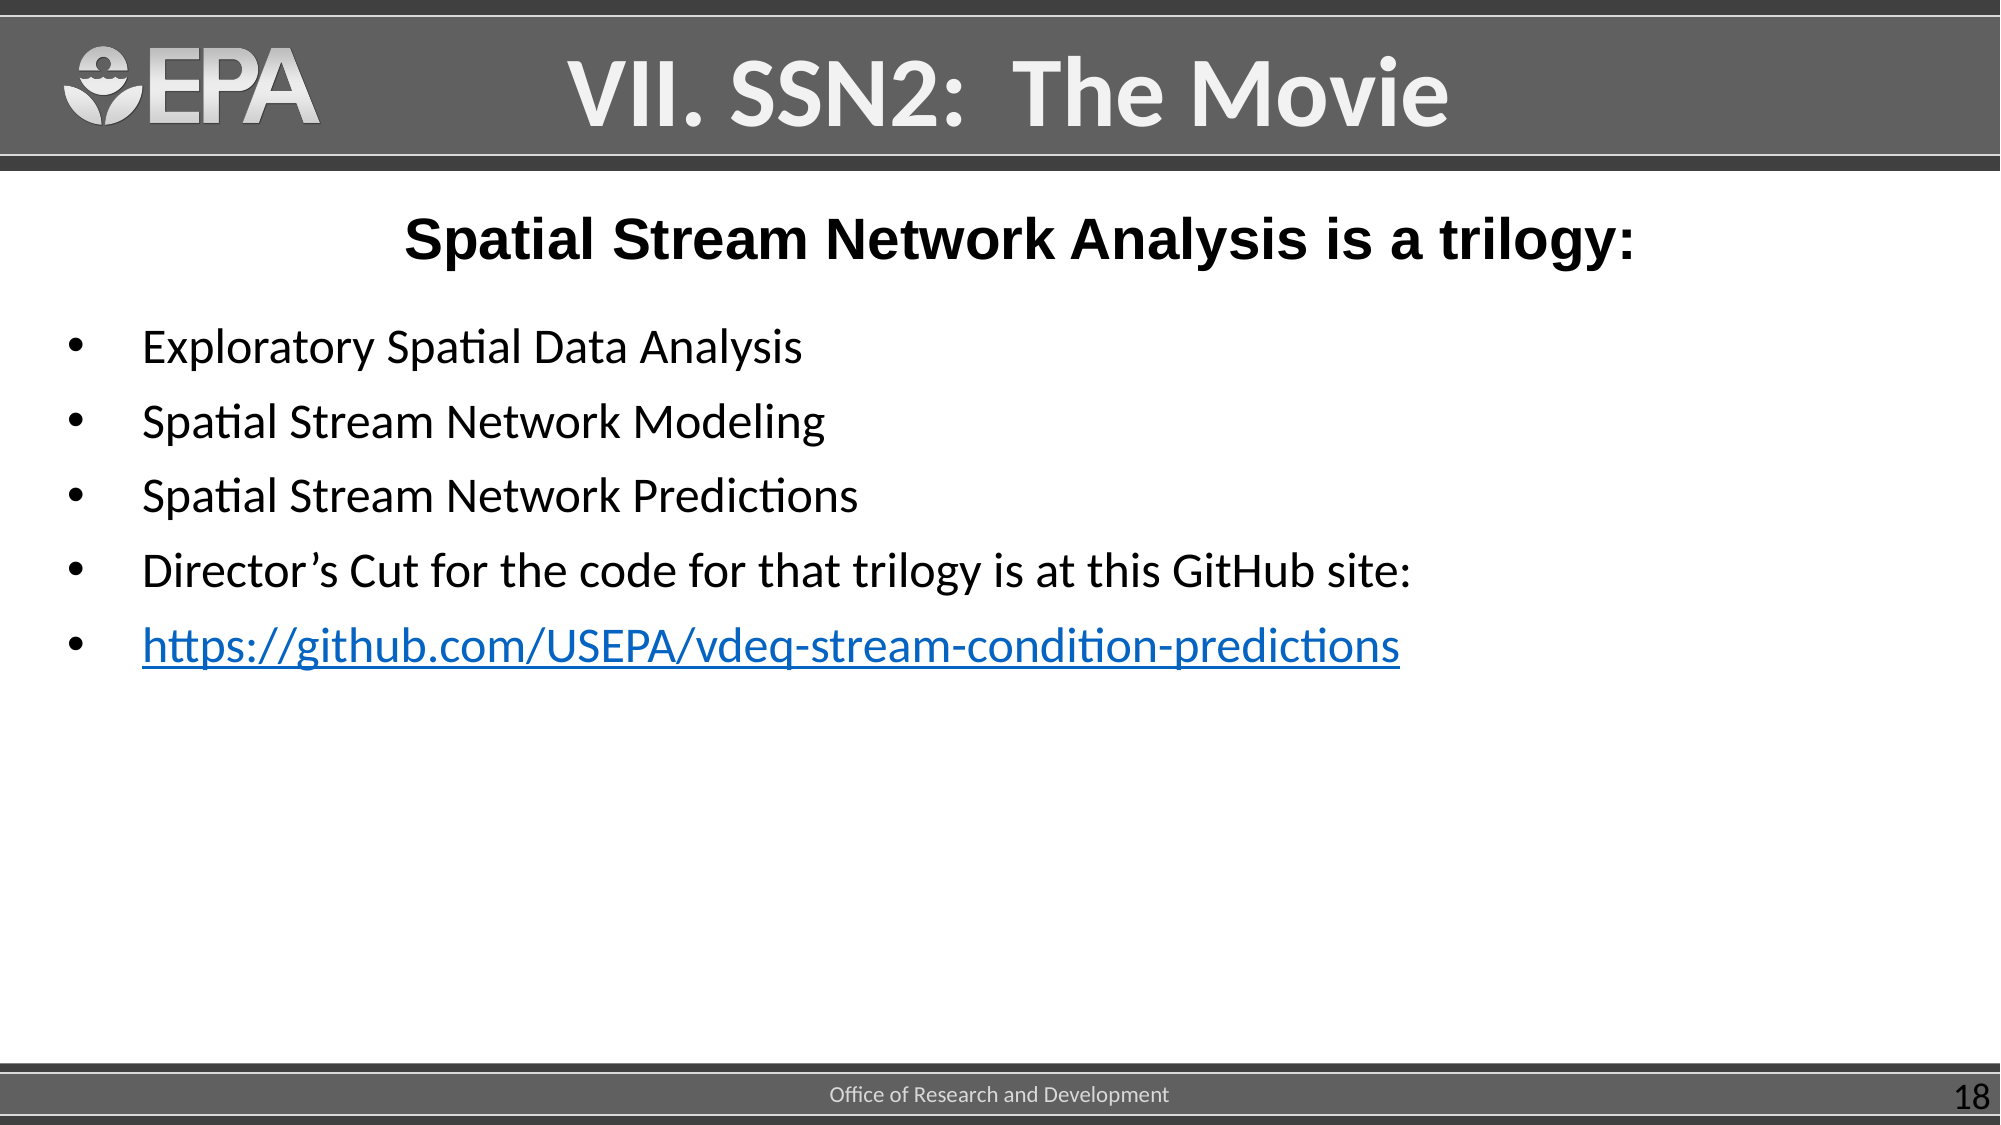

VII. SSN2:  The Movie
# Spatial Stream Network Analysis is a trilogy:
Exploratory Spatial Data Analysis
Spatial Stream Network Modeling
Spatial Stream Network Predictions
Director’s Cut for the code for that trilogy is at this GitHub site:
https://github.com/USEPA/vdeq-stream-condition-predictions

18